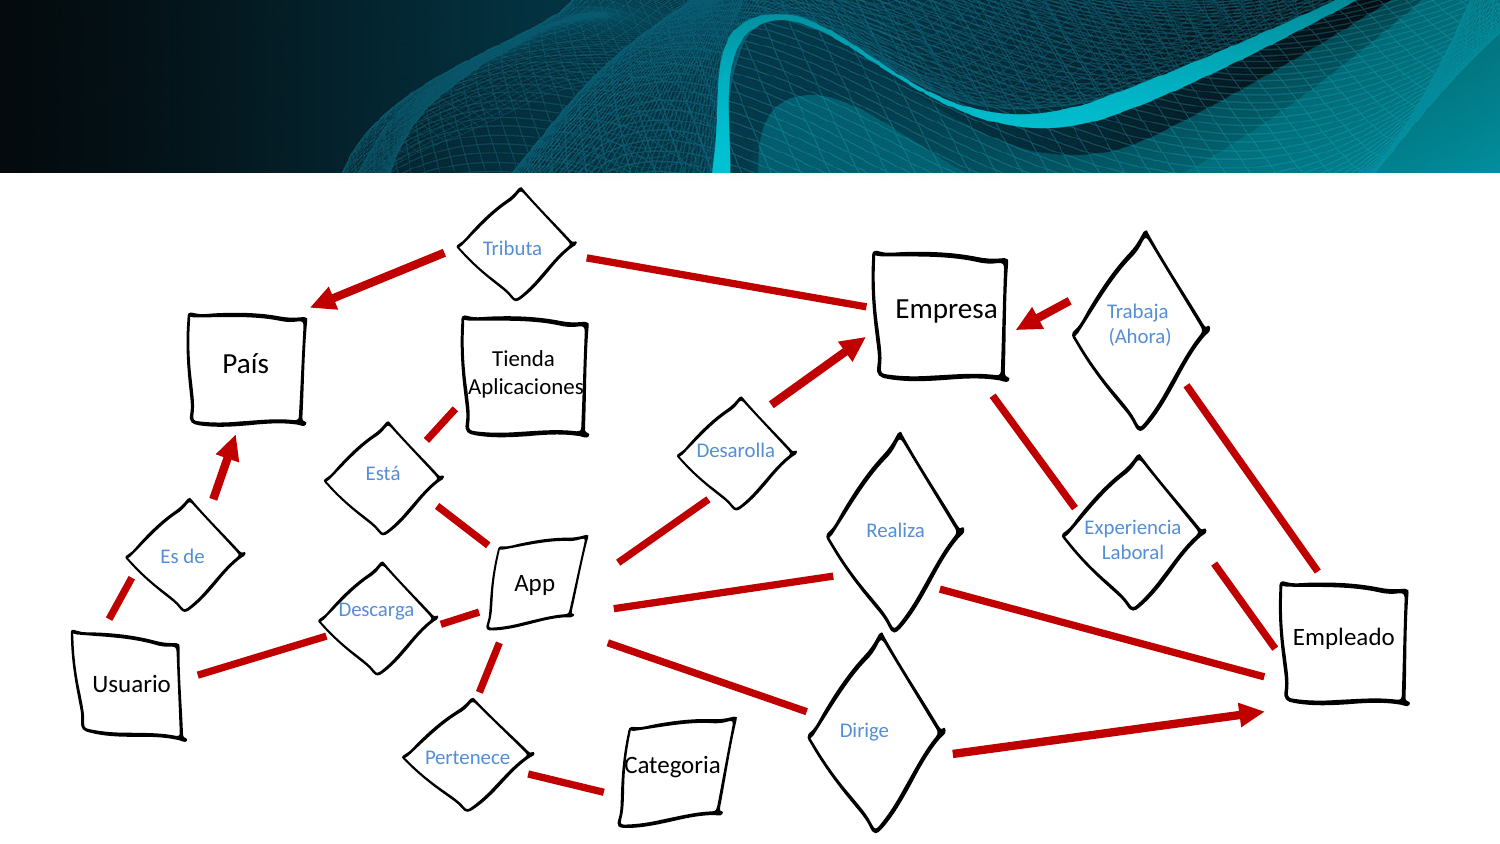

Tributa

Empresa

Trabaja
(Ahora)
Tienda
Aplicaciones
País

Desarolla

Está

Experiencia
Laboral
Realiza

Es de

Descarga

App

Empleado
Usuario

Dirige
Pertenece
Categoria